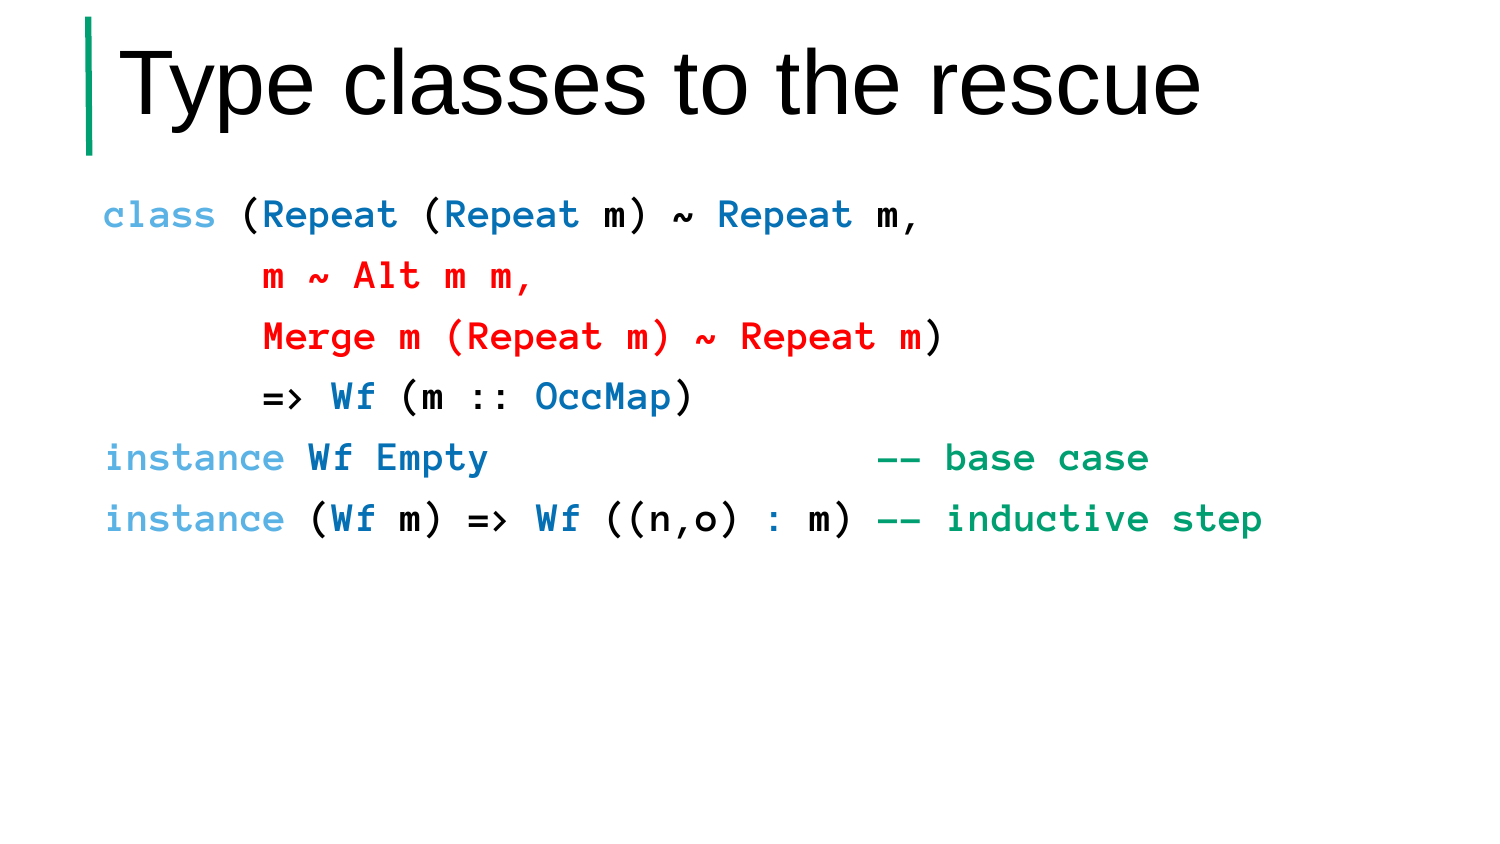

# Type classes to the rescue
class (Repeat (Repeat m) ~ Repeat m,
       m ~ Alt m m,
       Merge m (Repeat m) ~ Repeat m)
       => Wf (m :: OccMap)
instance Wf Empty                 -- base case
instance (Wf m) => Wf ((n,o) : m) –- inductive step